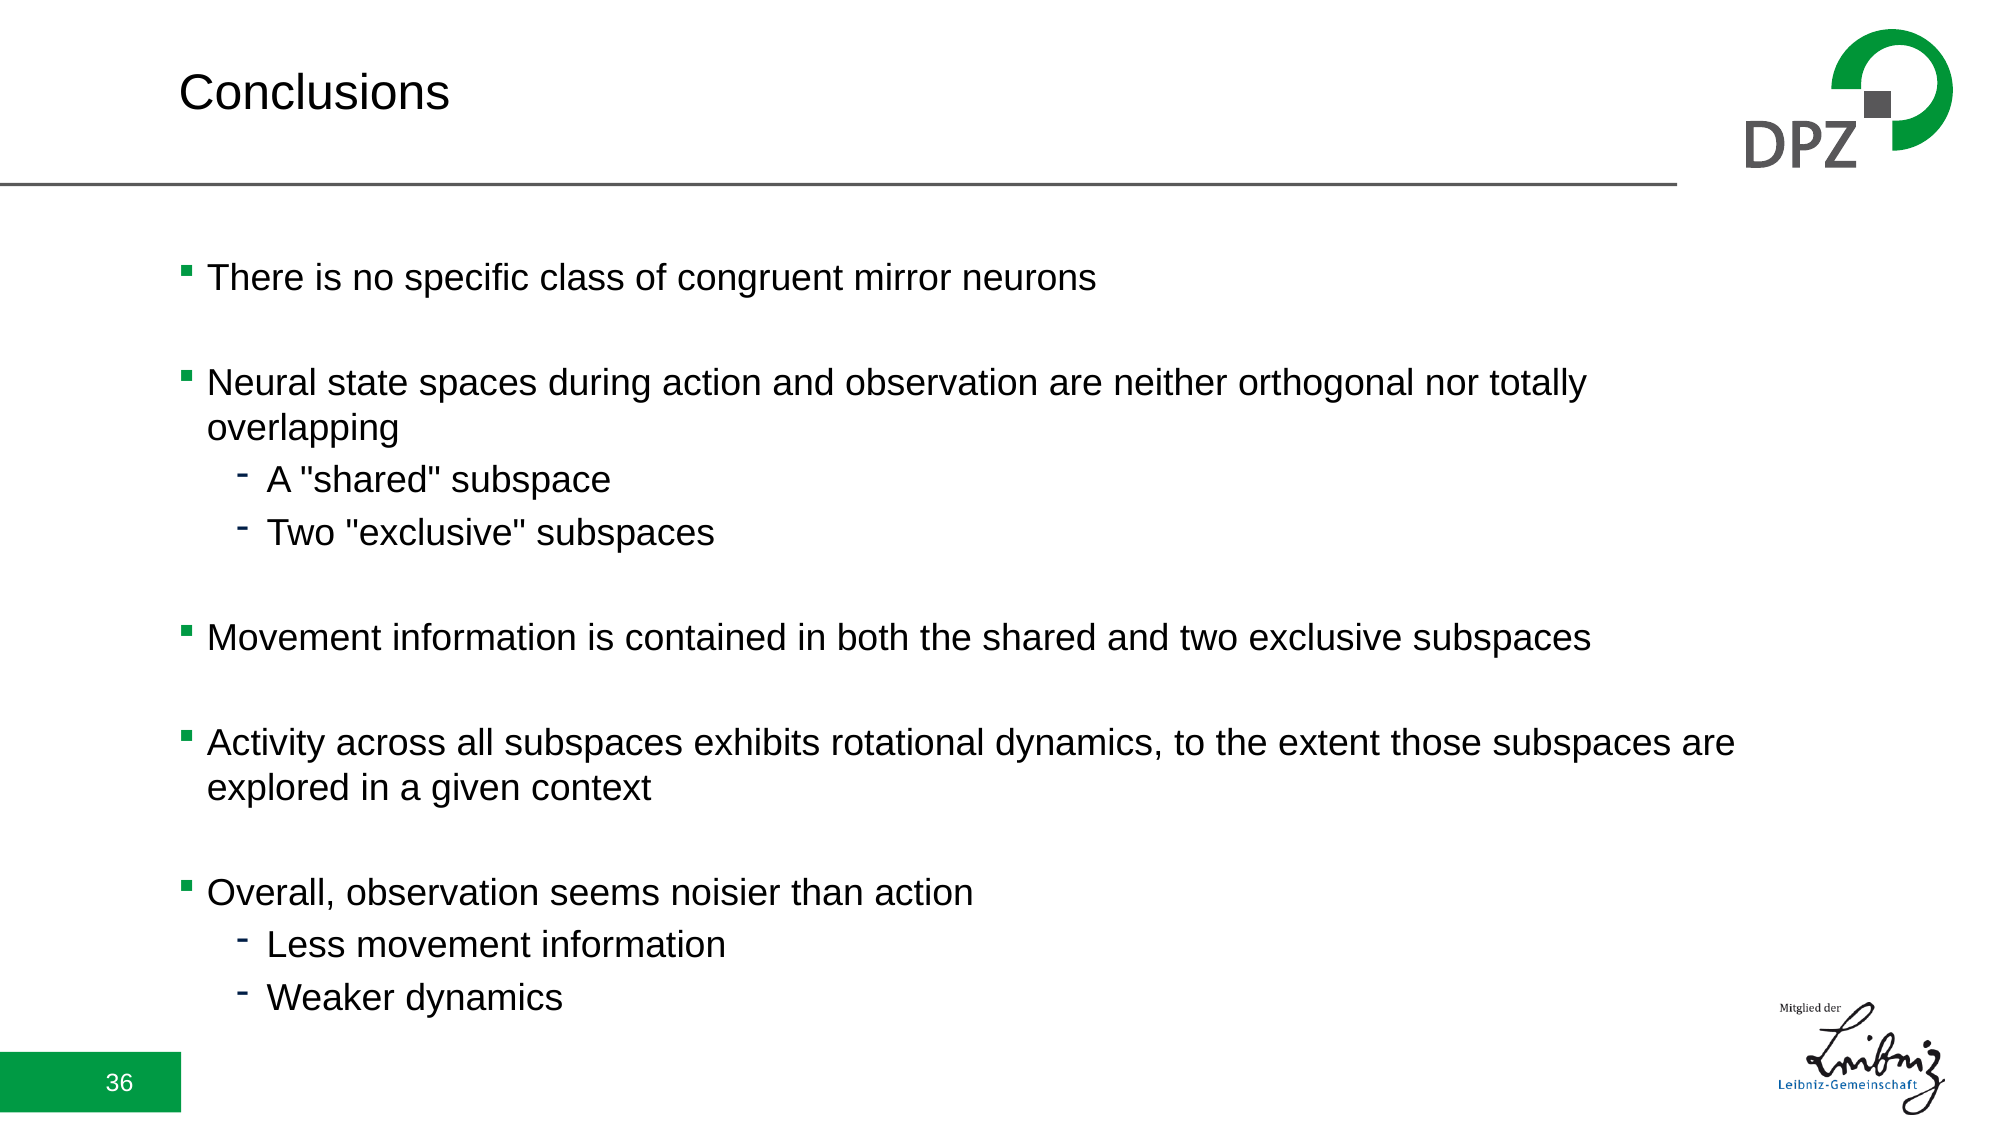

# Conclusions
There is no specific class of congruent mirror neurons

Neural state spaces during action and observation are neither orthogonal nor totally overlapping
A "shared" subspace
Two "exclusive" subspaces

Movement information is contained in both the shared and two exclusive subspaces

Activity across all subspaces exhibits rotational dynamics, to the extent those subspaces are explored in a given context

Overall, observation seems noisier than action
Less movement information
Weaker dynamics

36